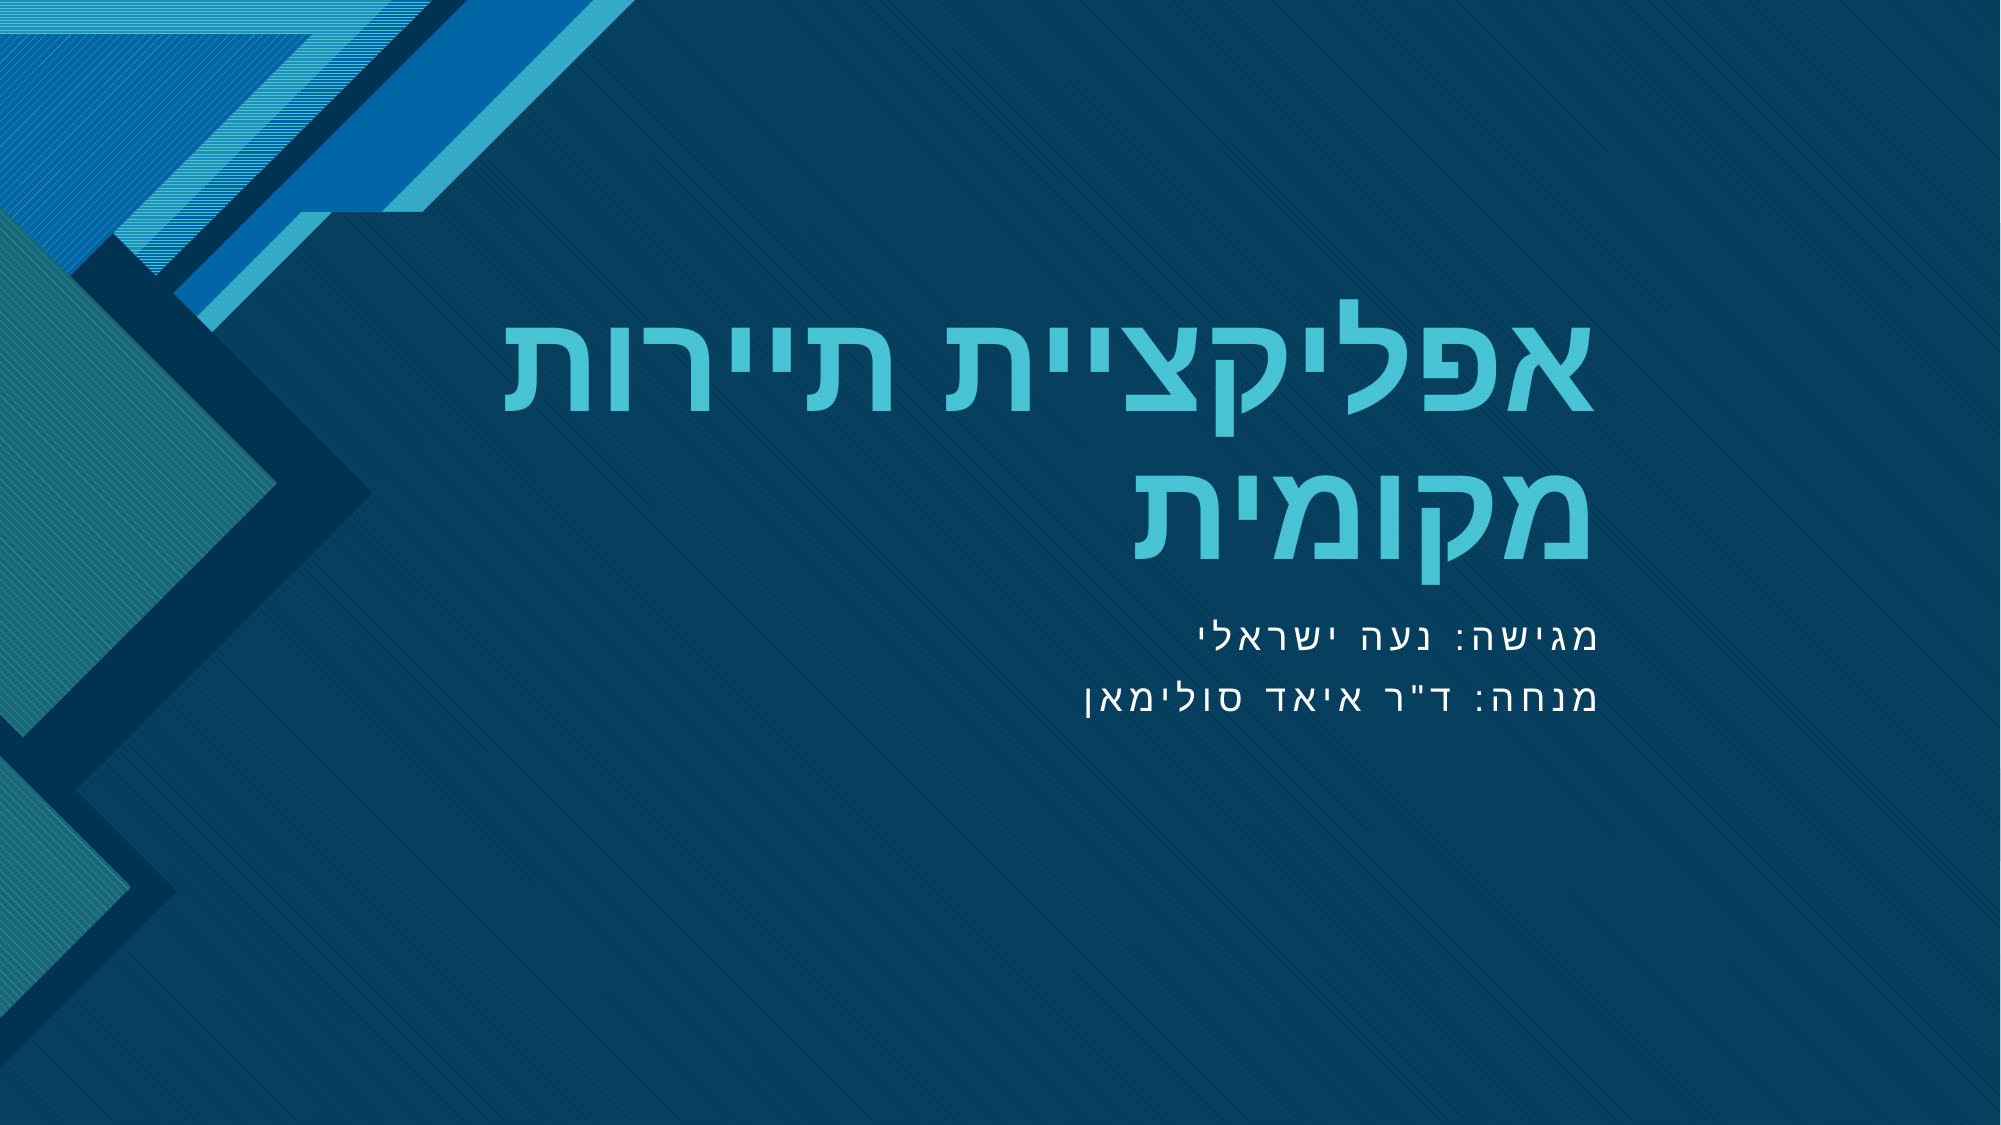

# אפליקציית תיירות מקומית
מגישה: נעה ישראלי
מנחה: ד"ר איאד סולימאן